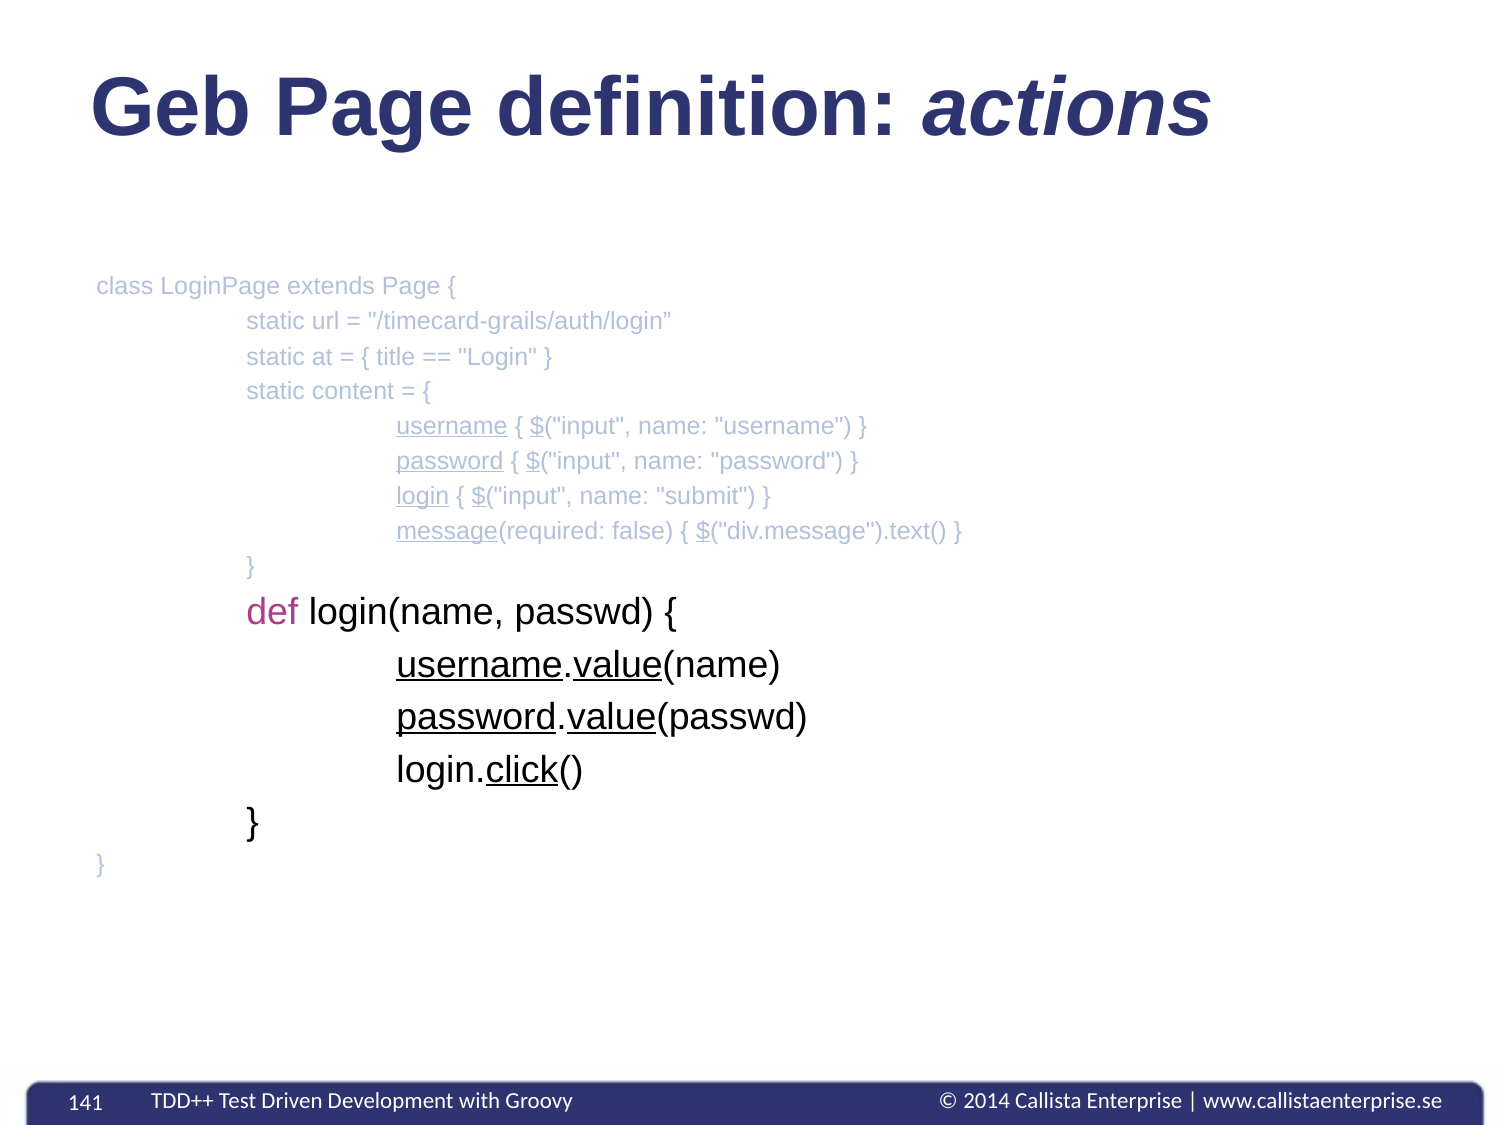

# Geb Page definition: actions
class LoginPage extends Page {
	static url = "/timecard-grails/auth/login”
	static at = { title == "Login" }
	static content = {
		username { $("input", name: "username") }
		password { $("input", name: "password") }
		login { $("input", name: "submit") }
		message(required: false) { $("div.message").text() }
	}
	def login(name, passwd) {
		username.value(name)
		password.value(passwd)
		login.click()
	}
}